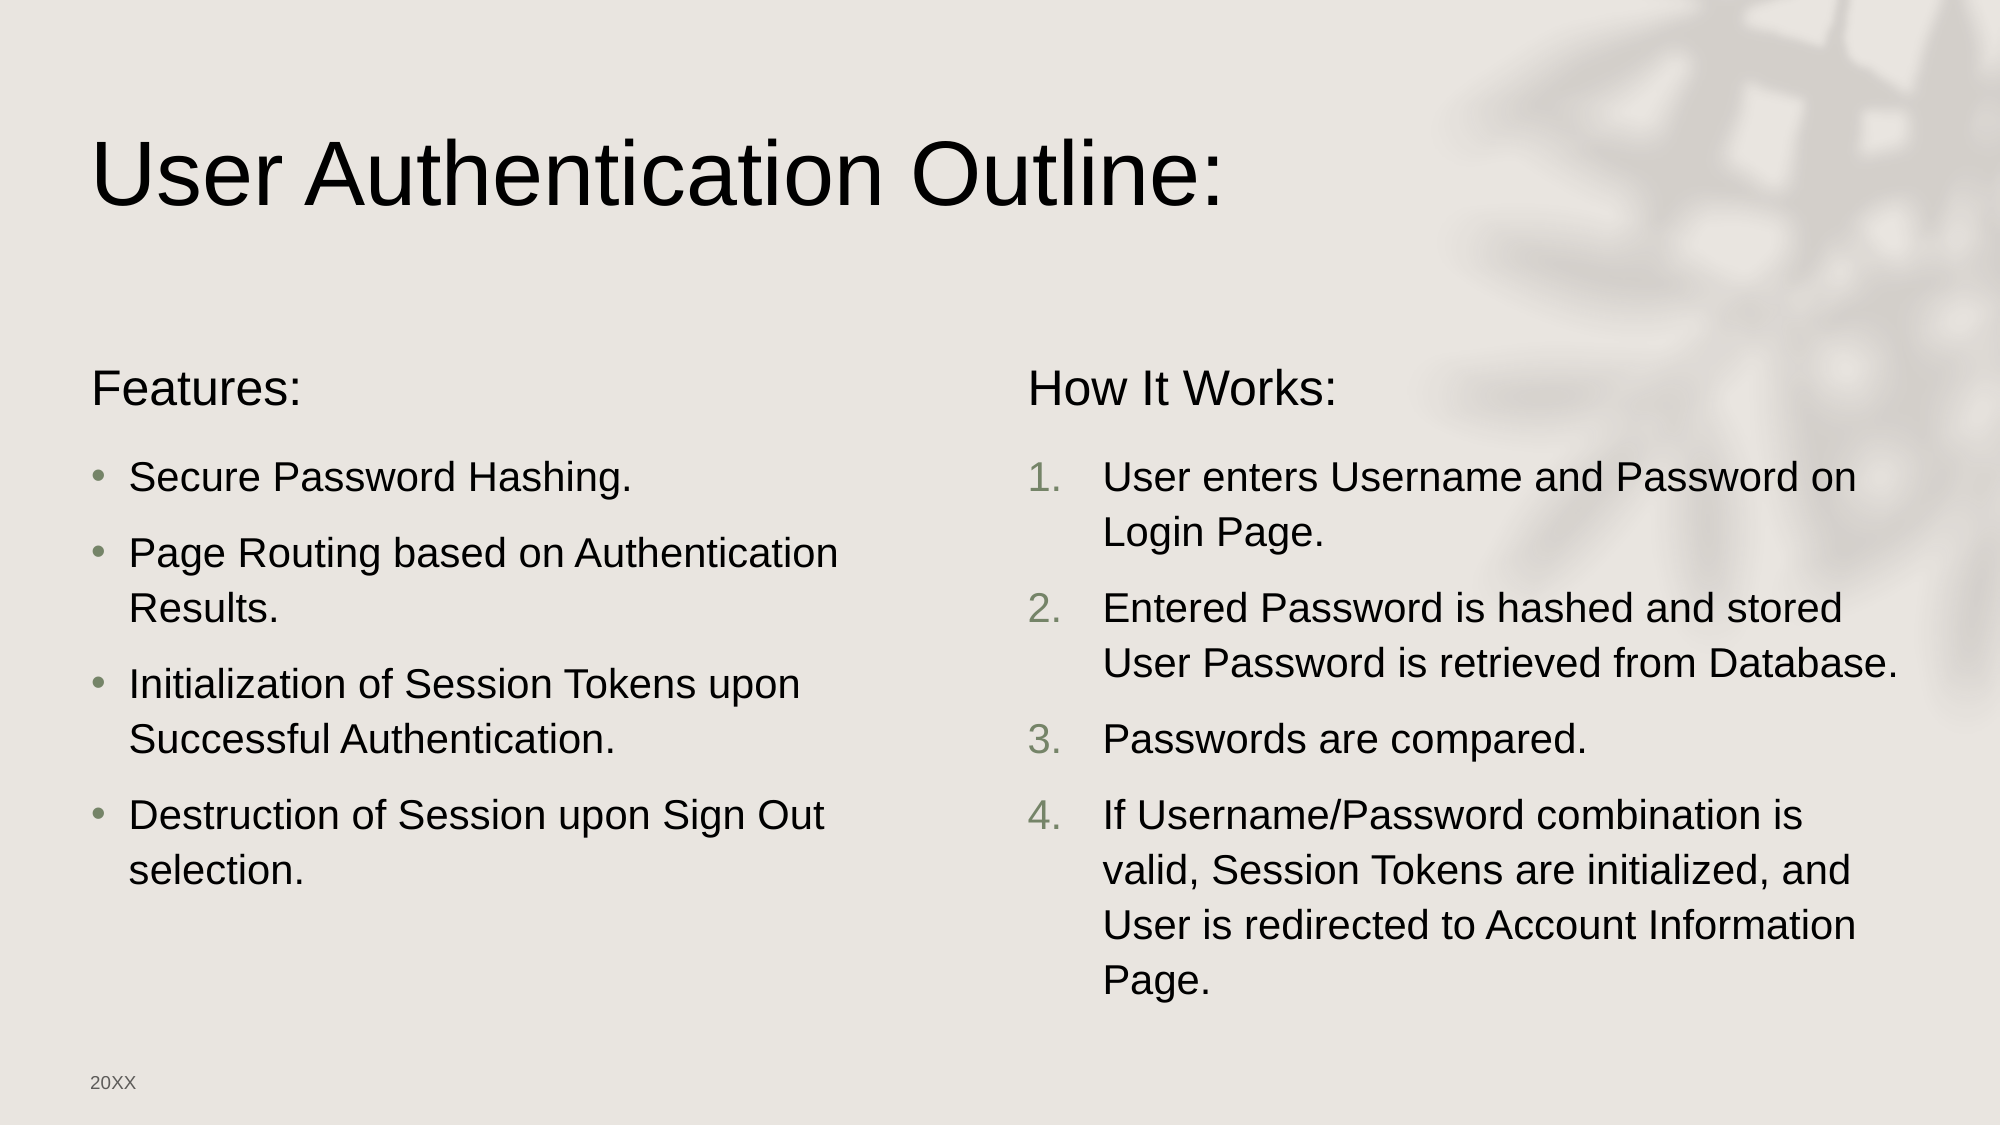

# User Authentication Outline:
Features:
How It Works:
Secure Password Hashing.
Page Routing based on Authentication Results.
Initialization of Session Tokens upon Successful Authentication.
Destruction of Session upon Sign Out selection.
User enters Username and Password on Login Page.
Entered Password is hashed and stored User Password is retrieved from Database.
Passwords are compared.
If Username/Password combination is valid, Session Tokens are initialized, and User is redirected to Account Information Page.
20XX